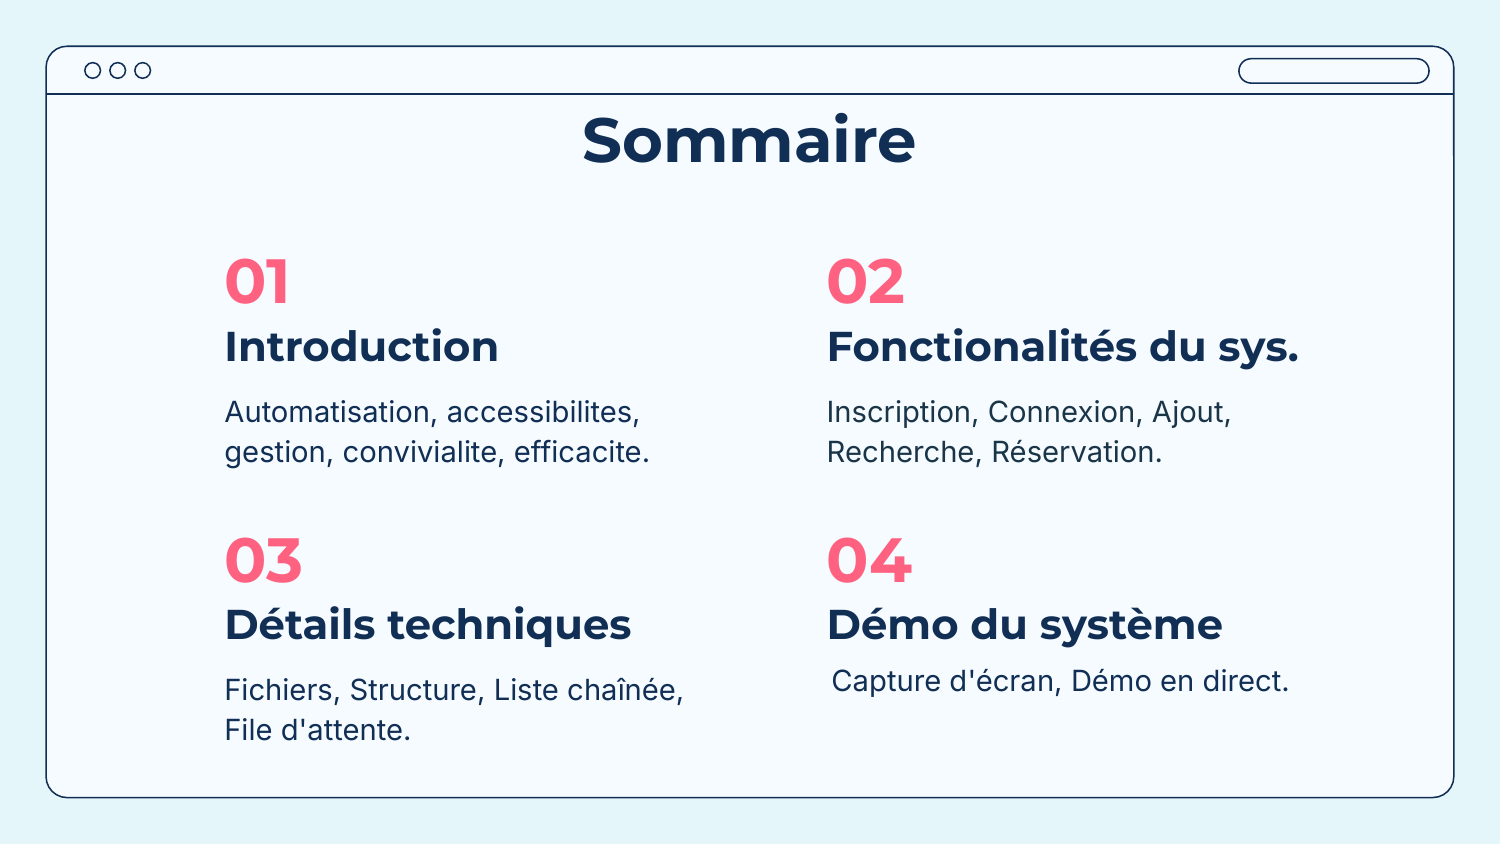

# Sommaire
01
02
Introduction
Fonctionalités du sys.
Automatisation, accessibilites, gestion, convivialite, efficacite.
Inscription, Connexion, Ajout, Recherche, Réservation.
03
04
Détails techniques
Démo du système
Capture d'écran, Démo en direct.
Fichiers, Structure, Liste chaînée, File d'attente.